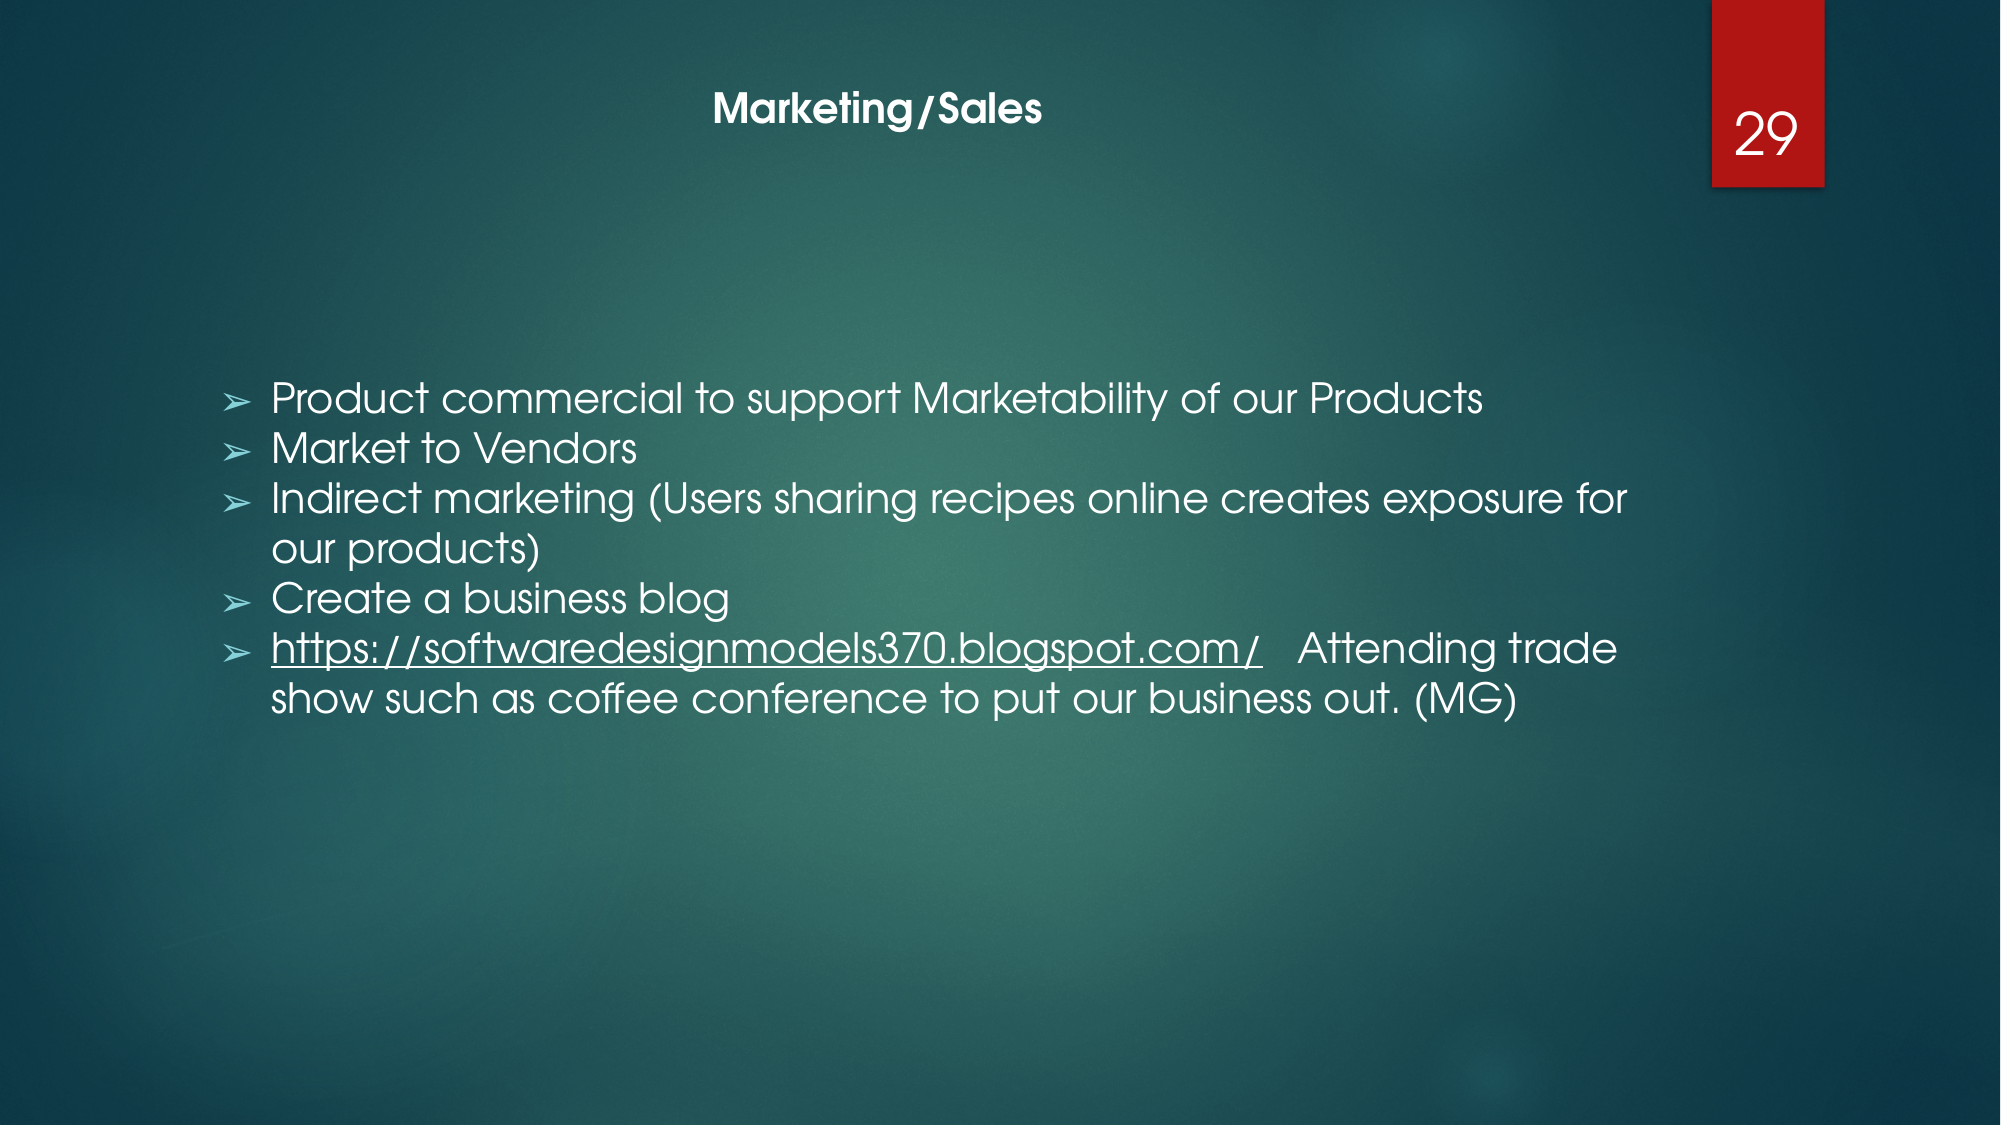

29
# Marketing/Sales

Product commercial to support Marketability of our Products
Market to Vendors
Indirect marketing (Users sharing recipes online creates exposure for our products)
Create a business blog
https://softwaredesignmodels370.blogspot.com/   Attending trade show such as coffee conference to put our business out. (MG)